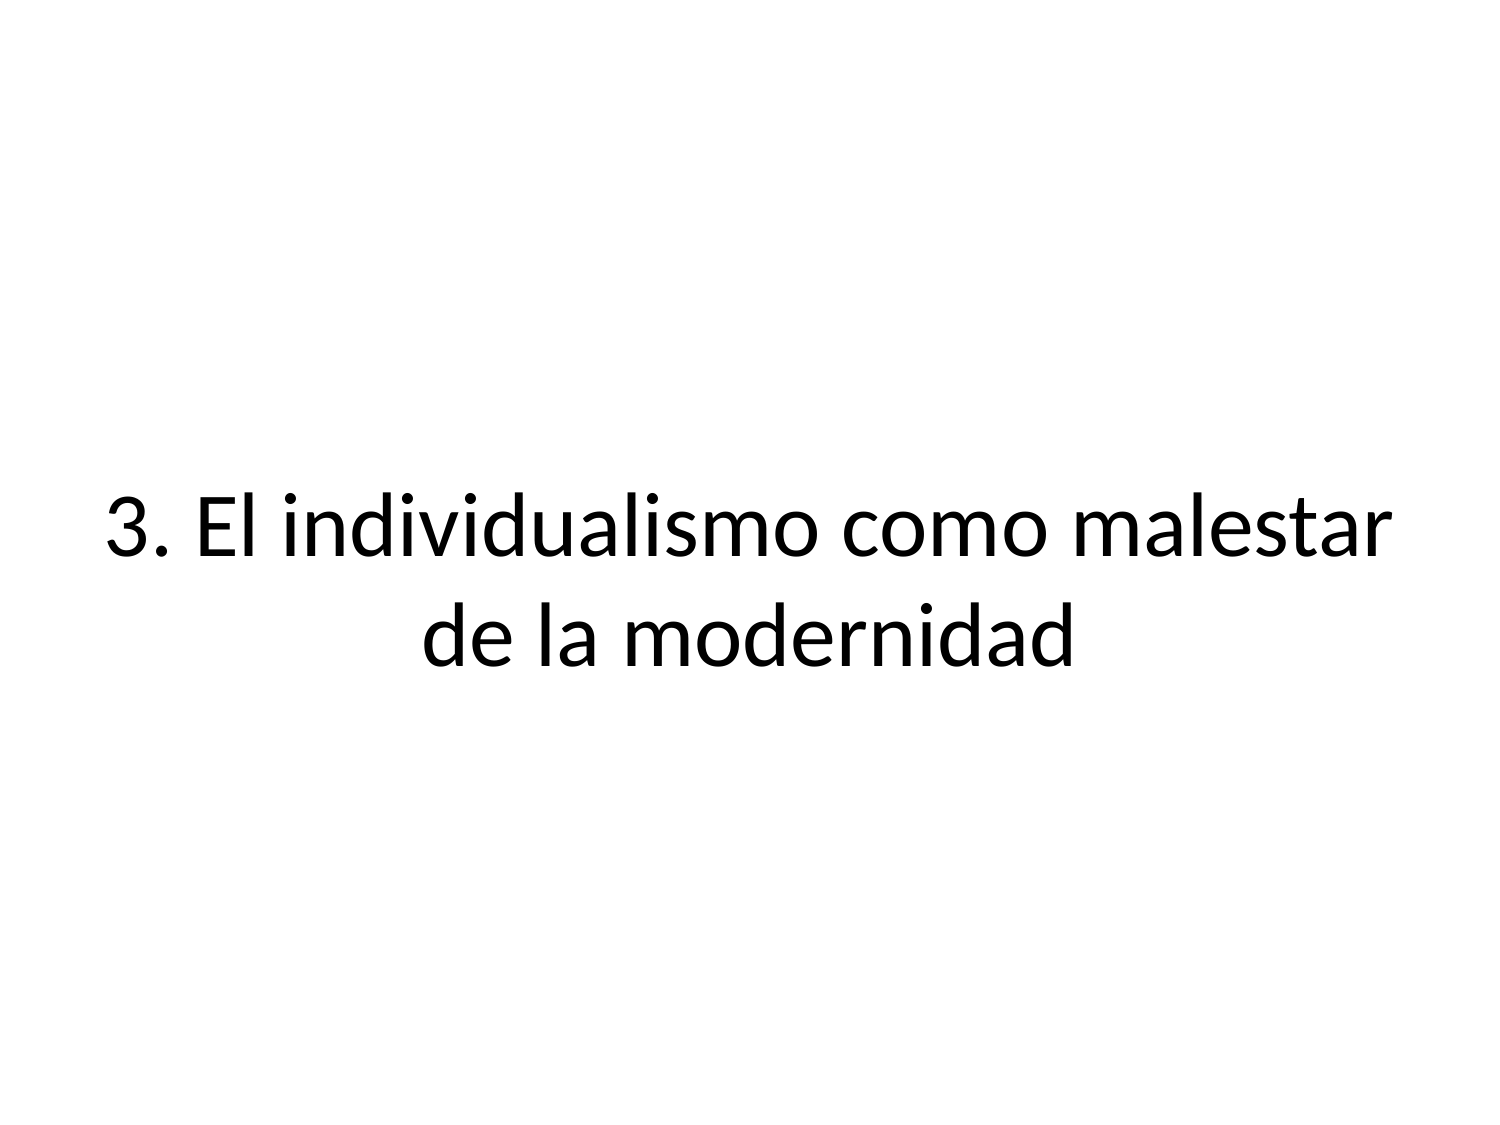

# 3. El individualismo como malestar de la modernidad